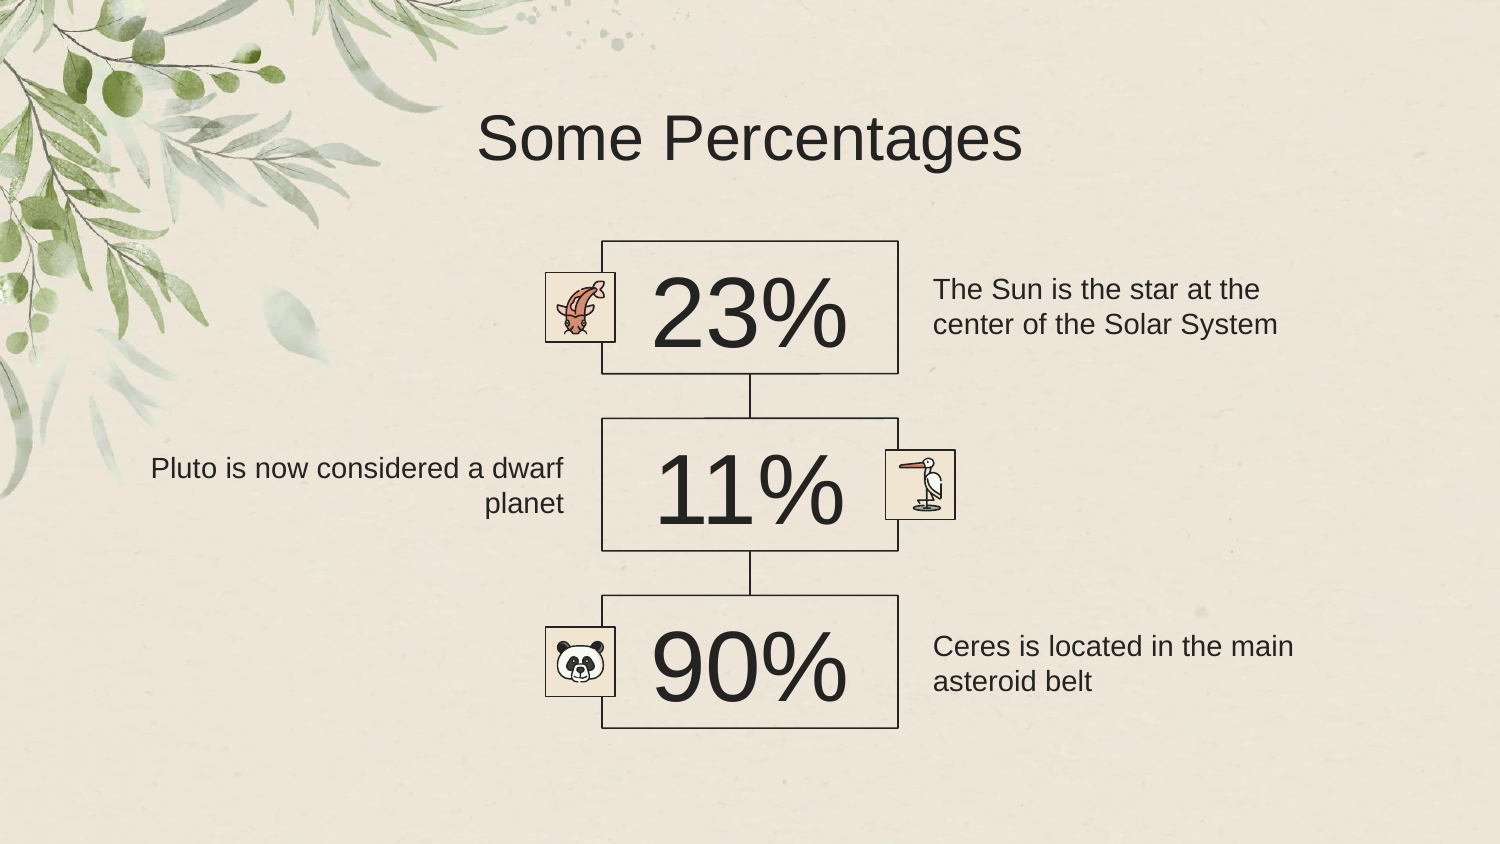

Some Percentages
# 23%
The Sun is the star at the center of the Solar System

11%
Pluto is now considered a dwarf planet

90%
Ceres is located in the main asteroid belt